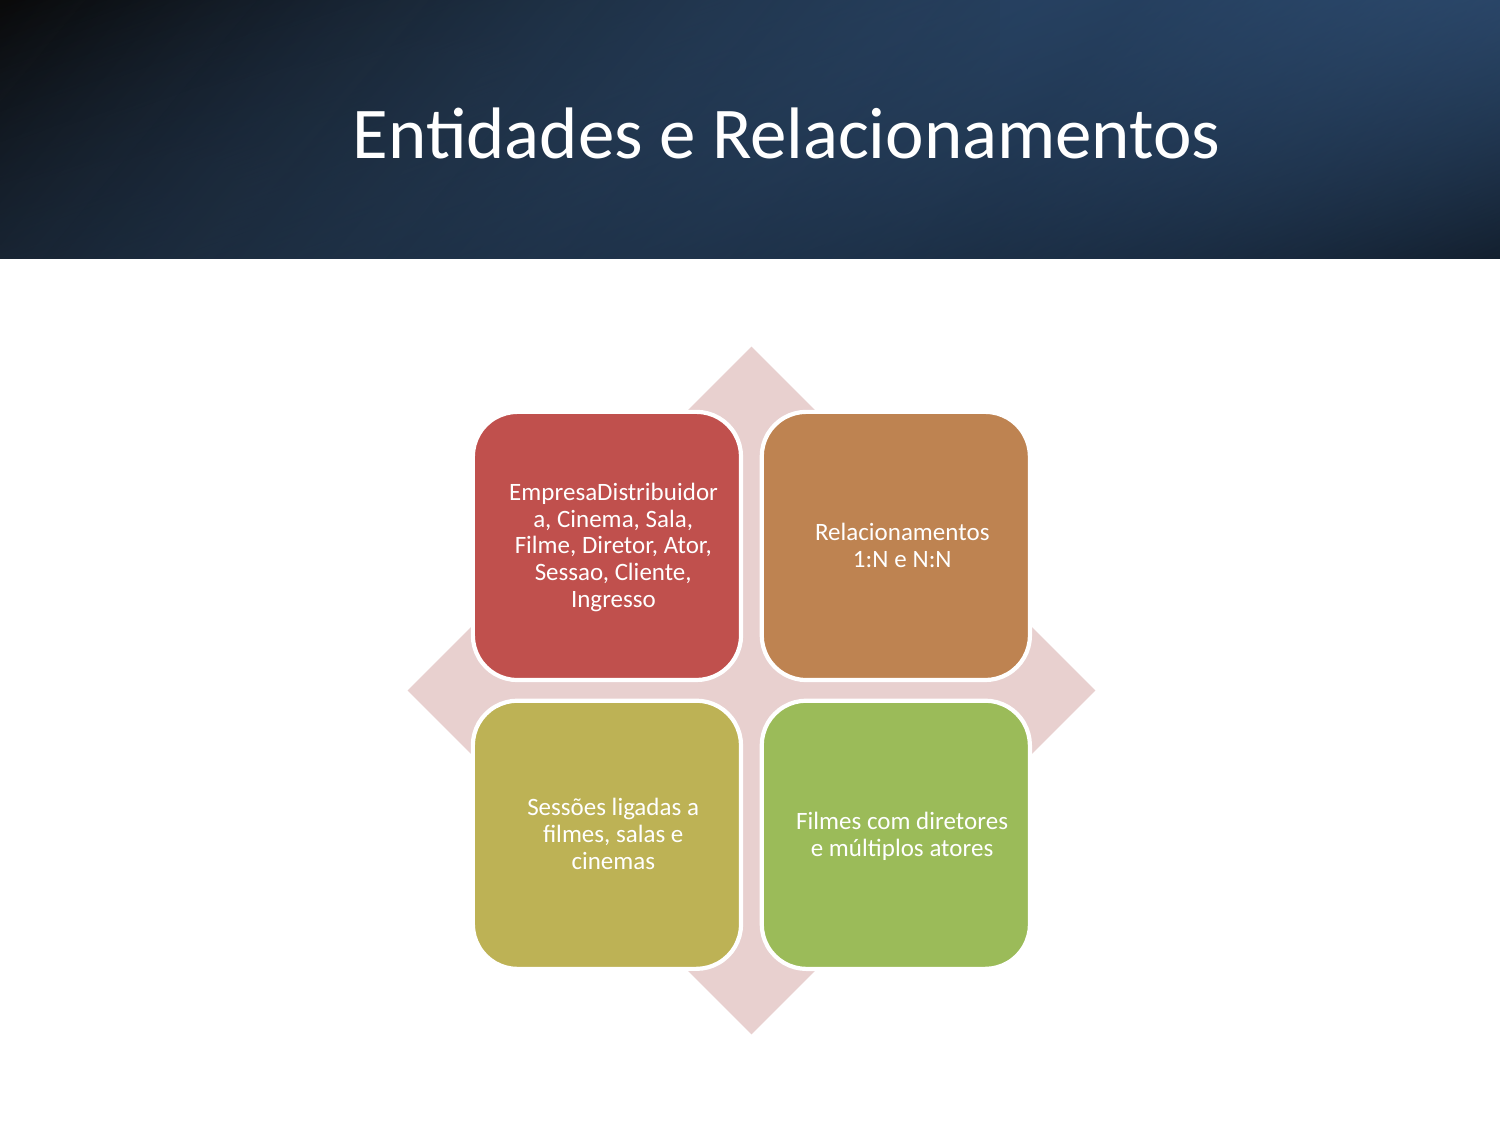

# Entidades e Relacionamentos
EmpresaDistribuidora, Cinema, Sala, Filme, Diretor, Ator, Sessao, Cliente, Ingresso
Relacionamentos 1:N e N:N
Sessões ligadas a filmes, salas e cinemas
Filmes com diretores e múltiplos atores